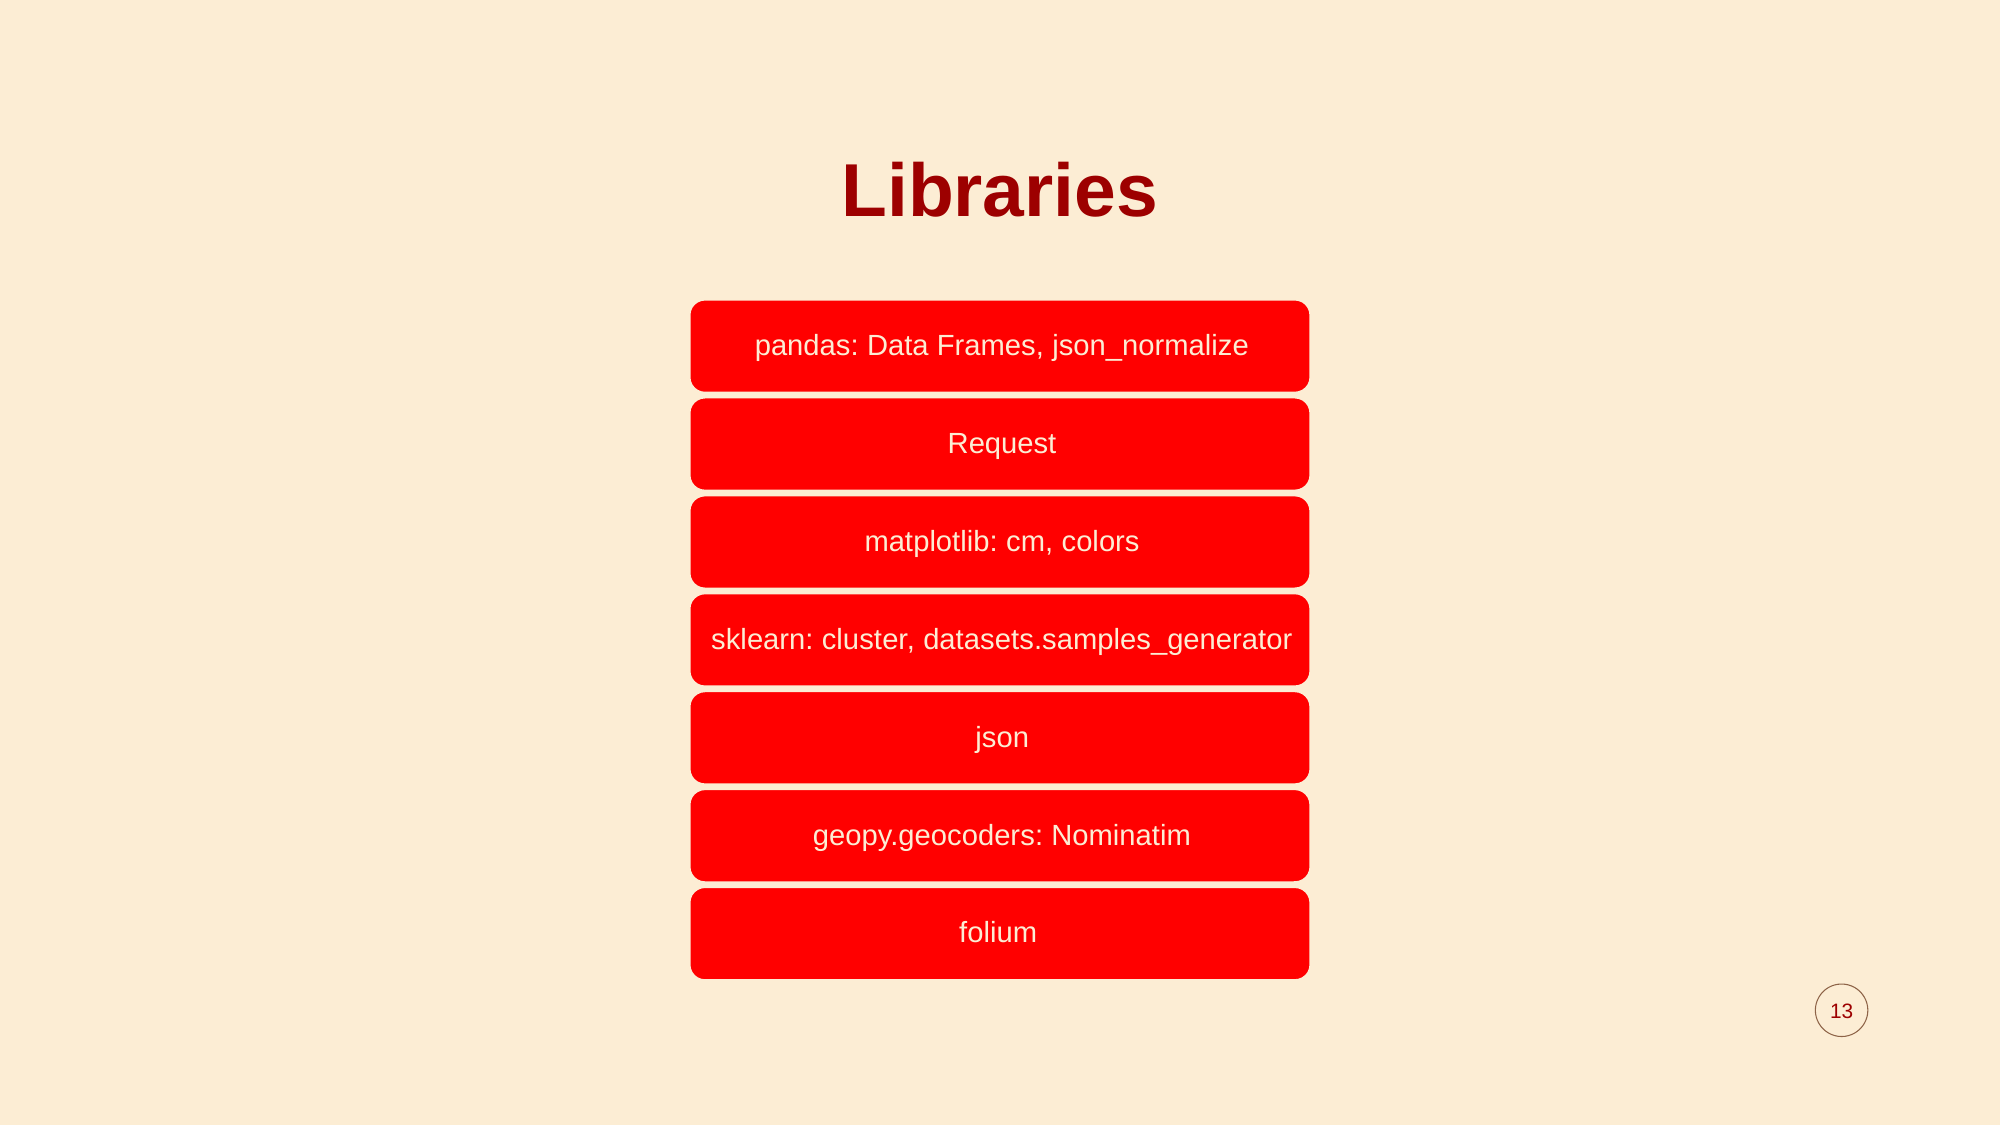

# Libraries
pandas: Data Frames, json_normalize
Request
matplotlib: cm, colors
sklearn: cluster, datasets.samples_generator
json
geopy.geocoders: Nominatim
folium
13